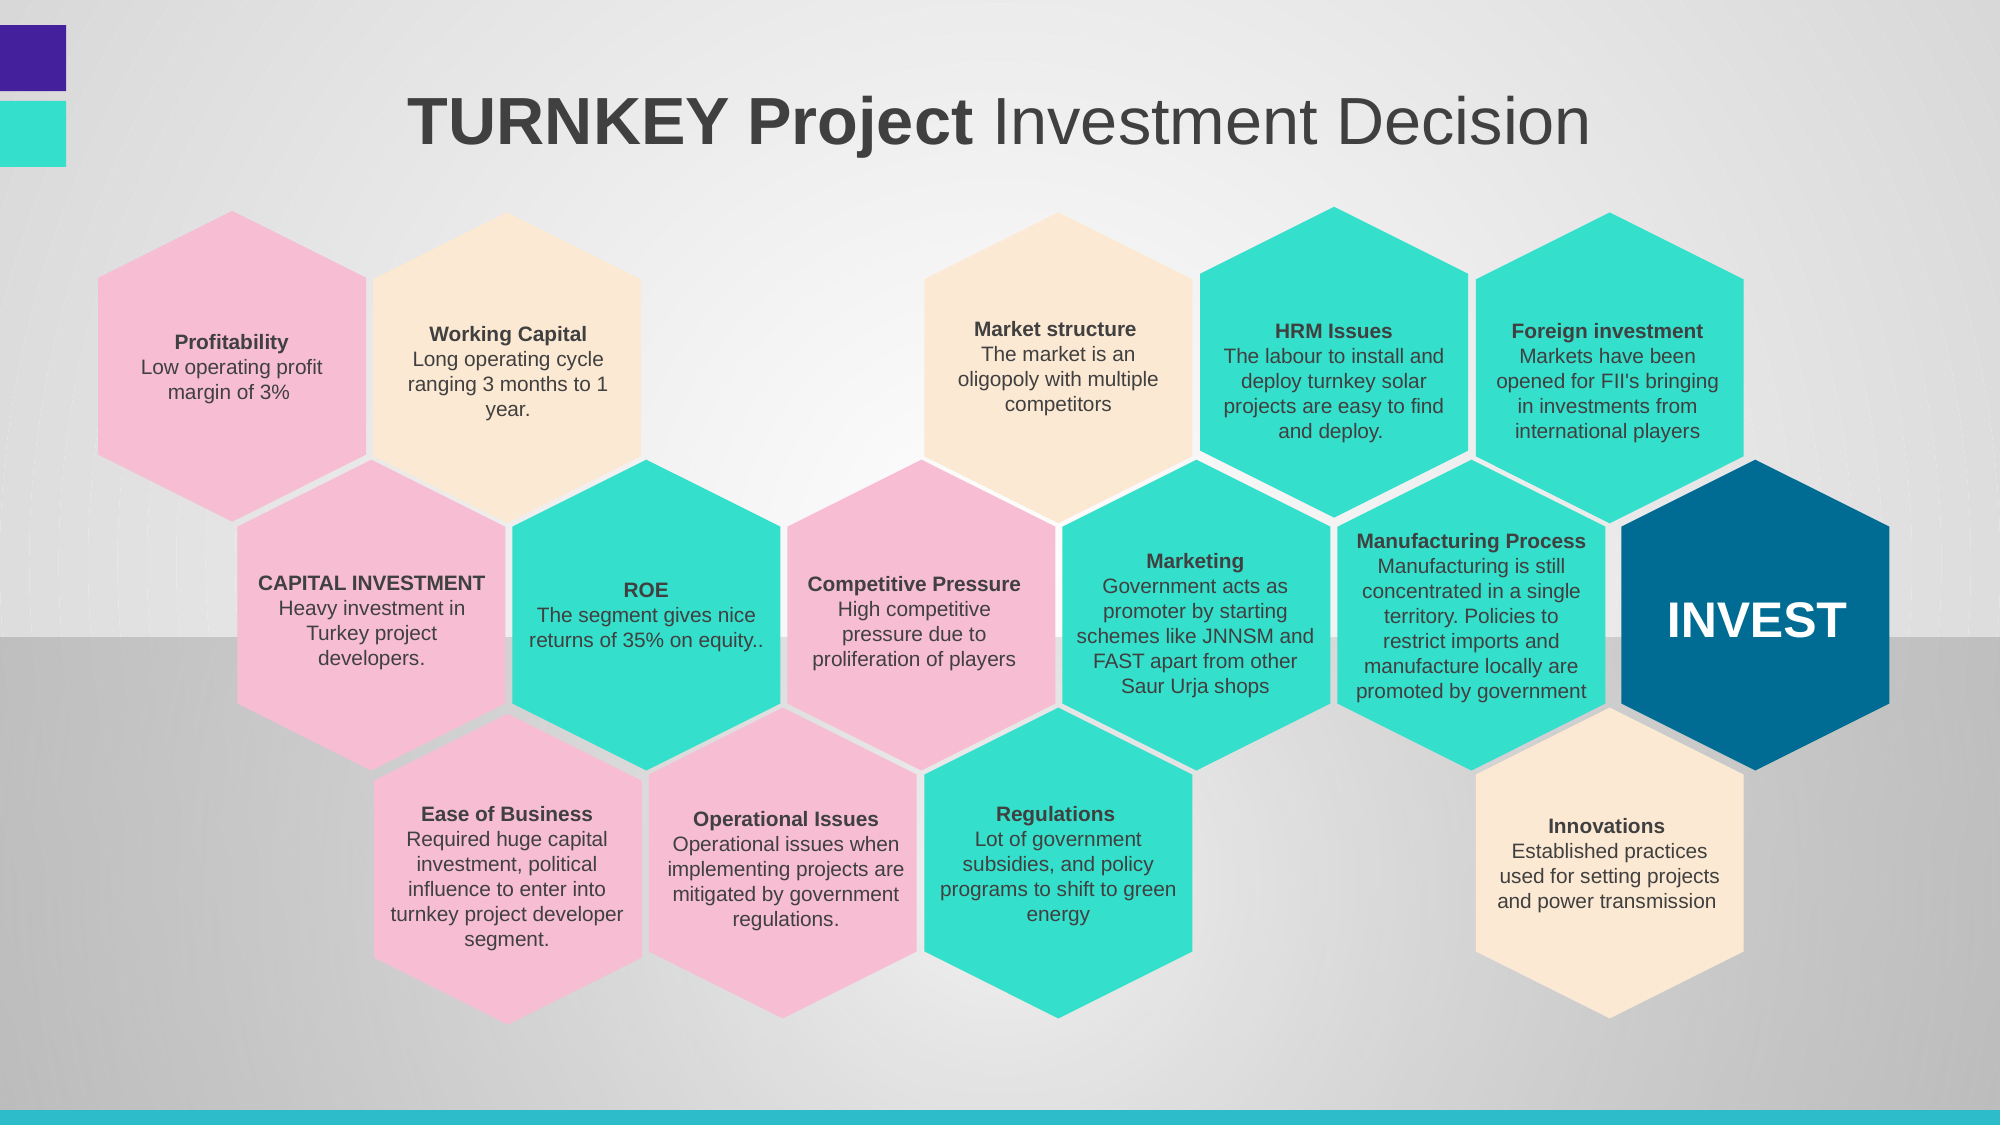

TURNKEY Project Investment Decision

Market structure
The market is an oligopoly with multiple competitors
HRM Issues
The labour to install and deploy turnkey solar projects are easy to find and deploy.
Foreign investment
Markets have been opened for FII's bringing in investments from international players
Working Capital
Long operating cycle ranging 3 months to 1 year.
Profitability
Low operating profit margin of 3%

Manufacturing Process Manufacturing is still concentrated in a single territory. Policies to restrict imports and manufacture locally are promoted by government
Marketing
Government acts as promoter by starting schemes like JNNSM and FAST apart from other Saur Urja shops
CAPITAL INVESTMENT Heavy investment in Turkey project developers.
Competitive Pressure
High competitive pressure due to proliferation of players
ROE
The segment gives nice returns of 35% on equity..
INVEST

Ease of Business
Required huge capital investment, political influence to enter into turnkey project developer segment.
Regulations
Lot of government subsidies, and policy programs to shift to green energy
Operational Issues Operational issues when implementing projects are mitigated by government regulations.
Innovations
Established practices used for setting projects and power transmission